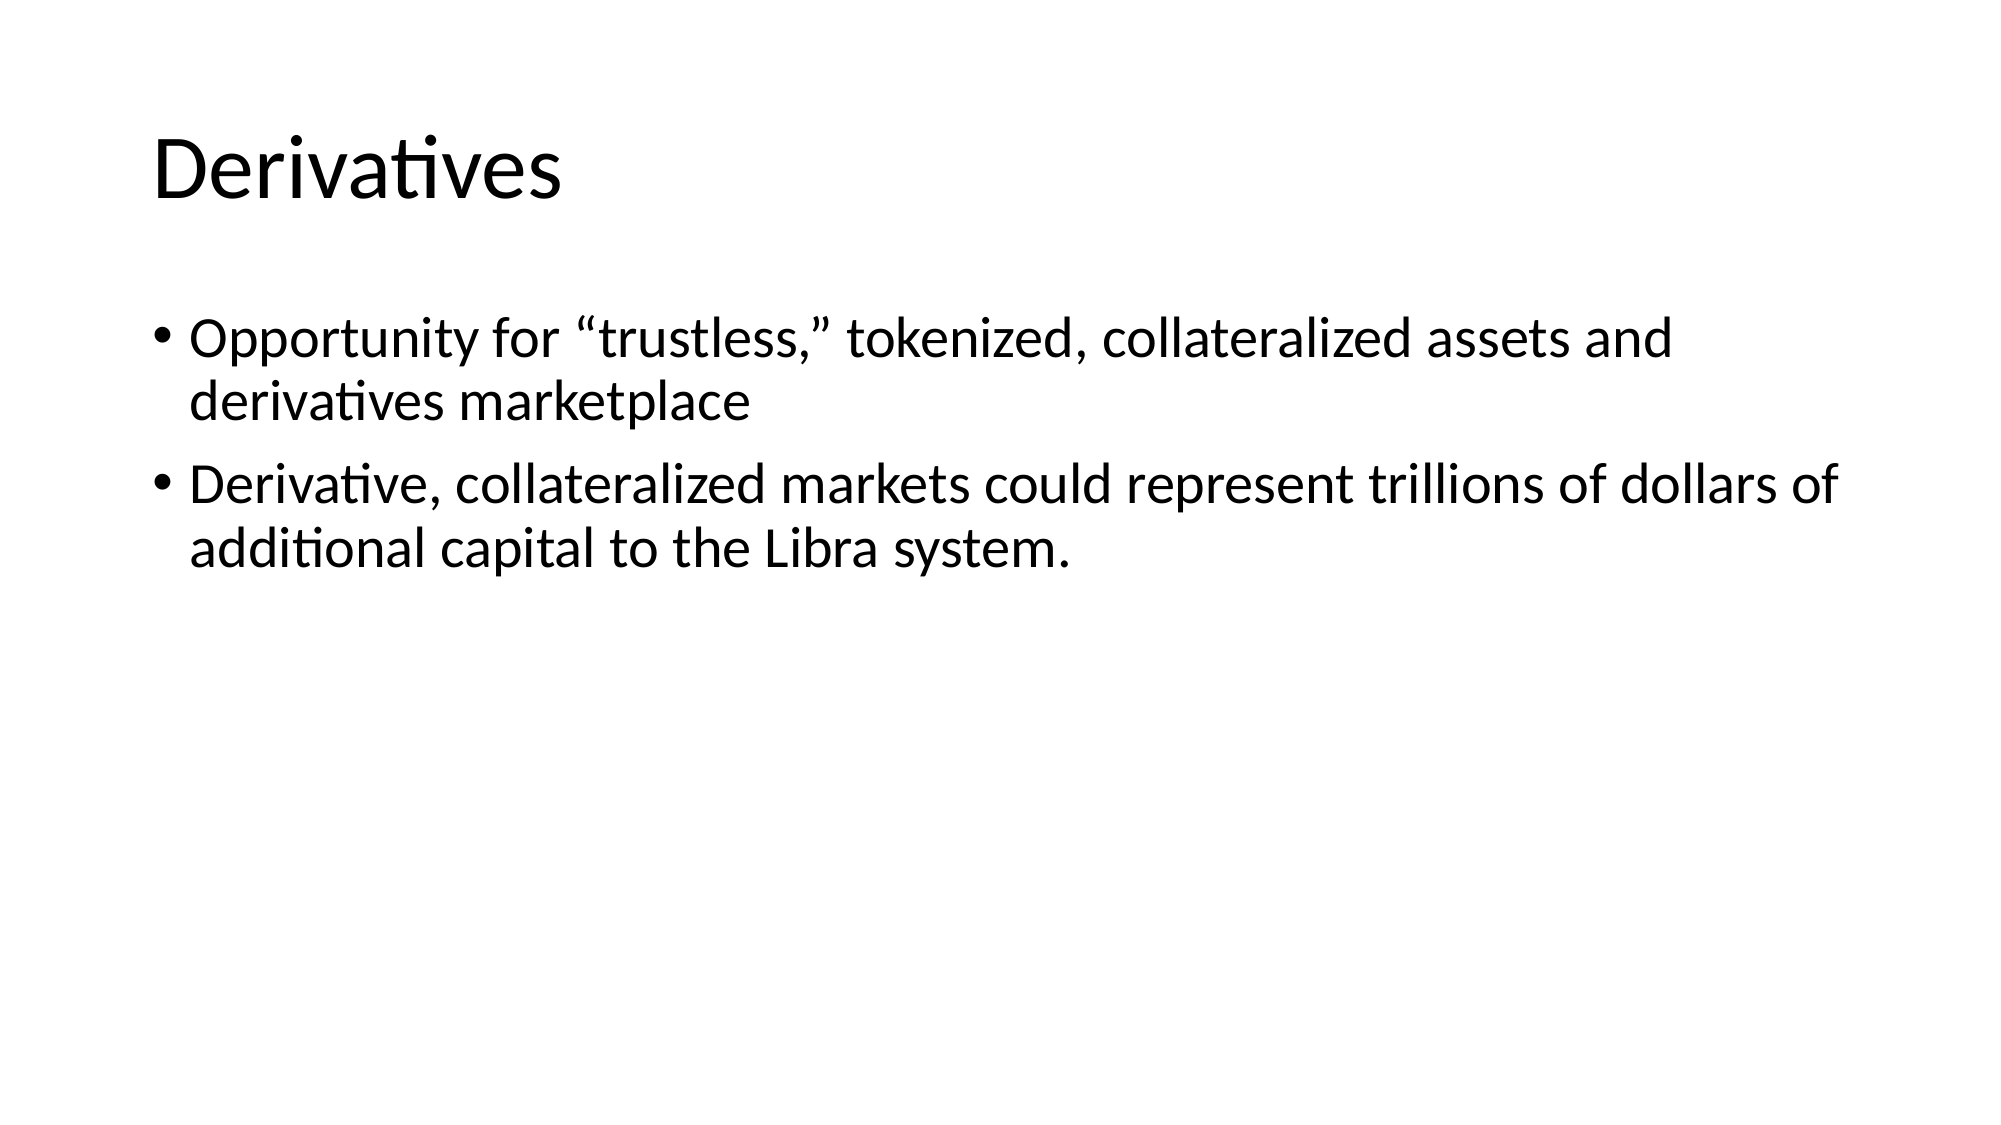

# Derivatives
Opportunity for “trustless,” tokenized, collateralized assets and derivatives marketplace
Derivative, collateralized markets could represent trillions of dollars of additional capital to the Libra system.